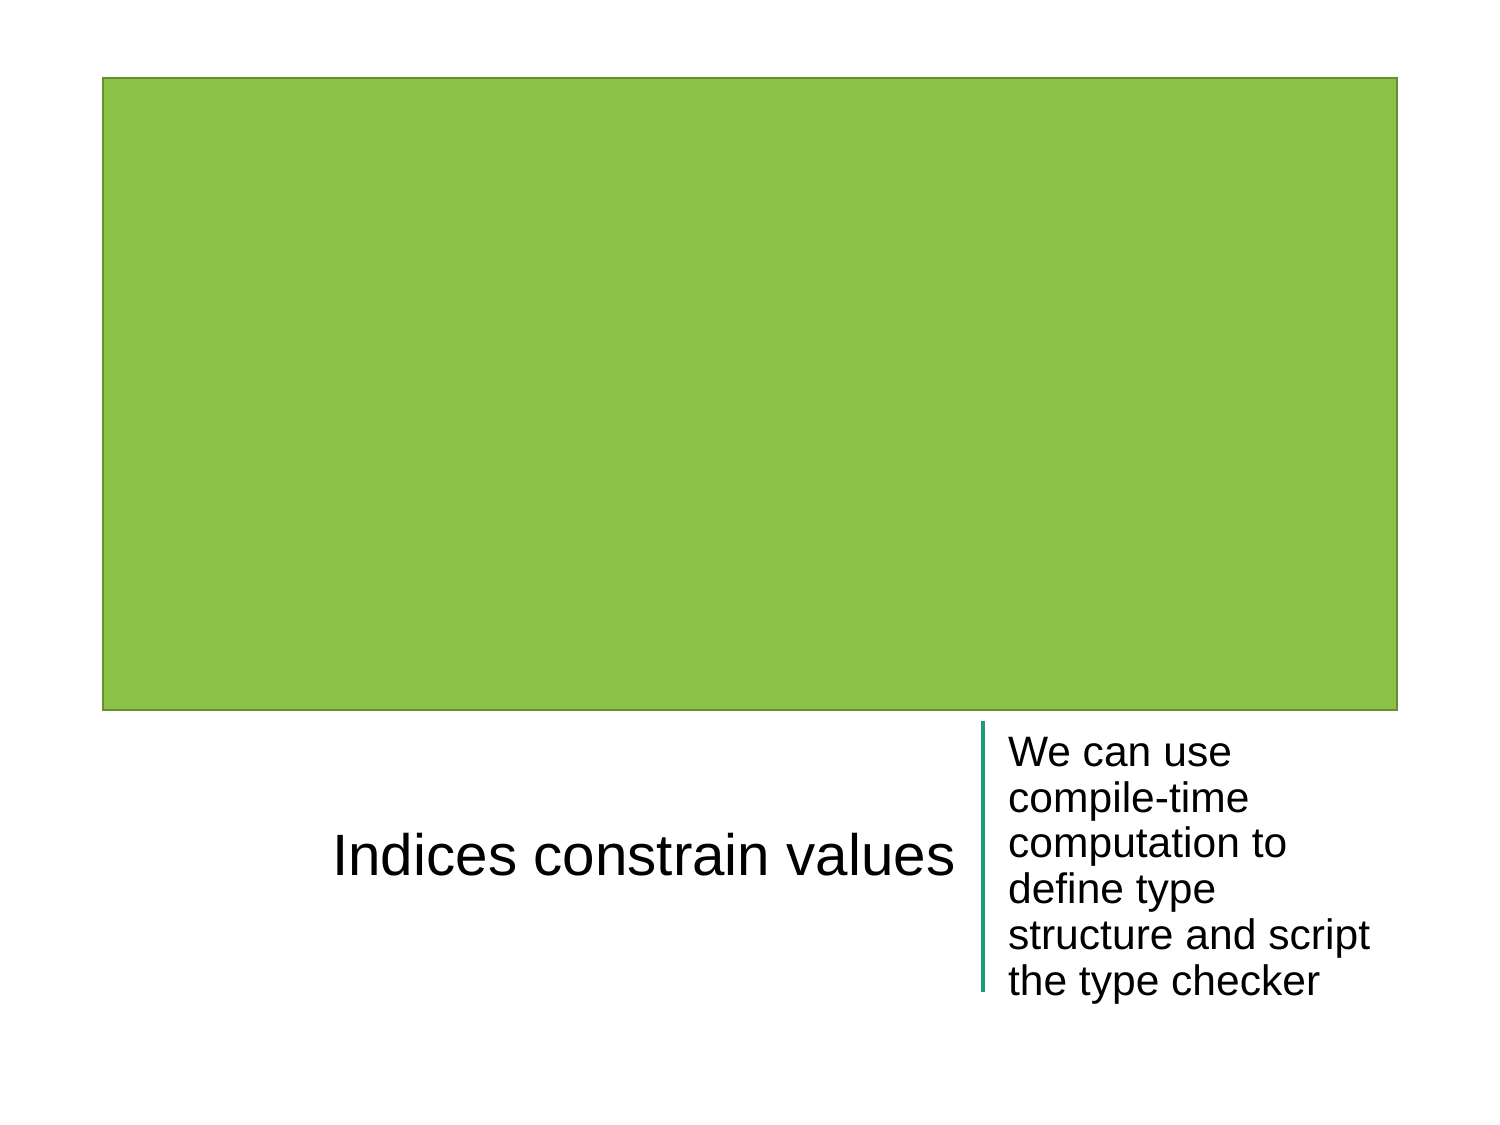

We can use compile-time computation to define type structure and script the type checker
# Indices constrain values